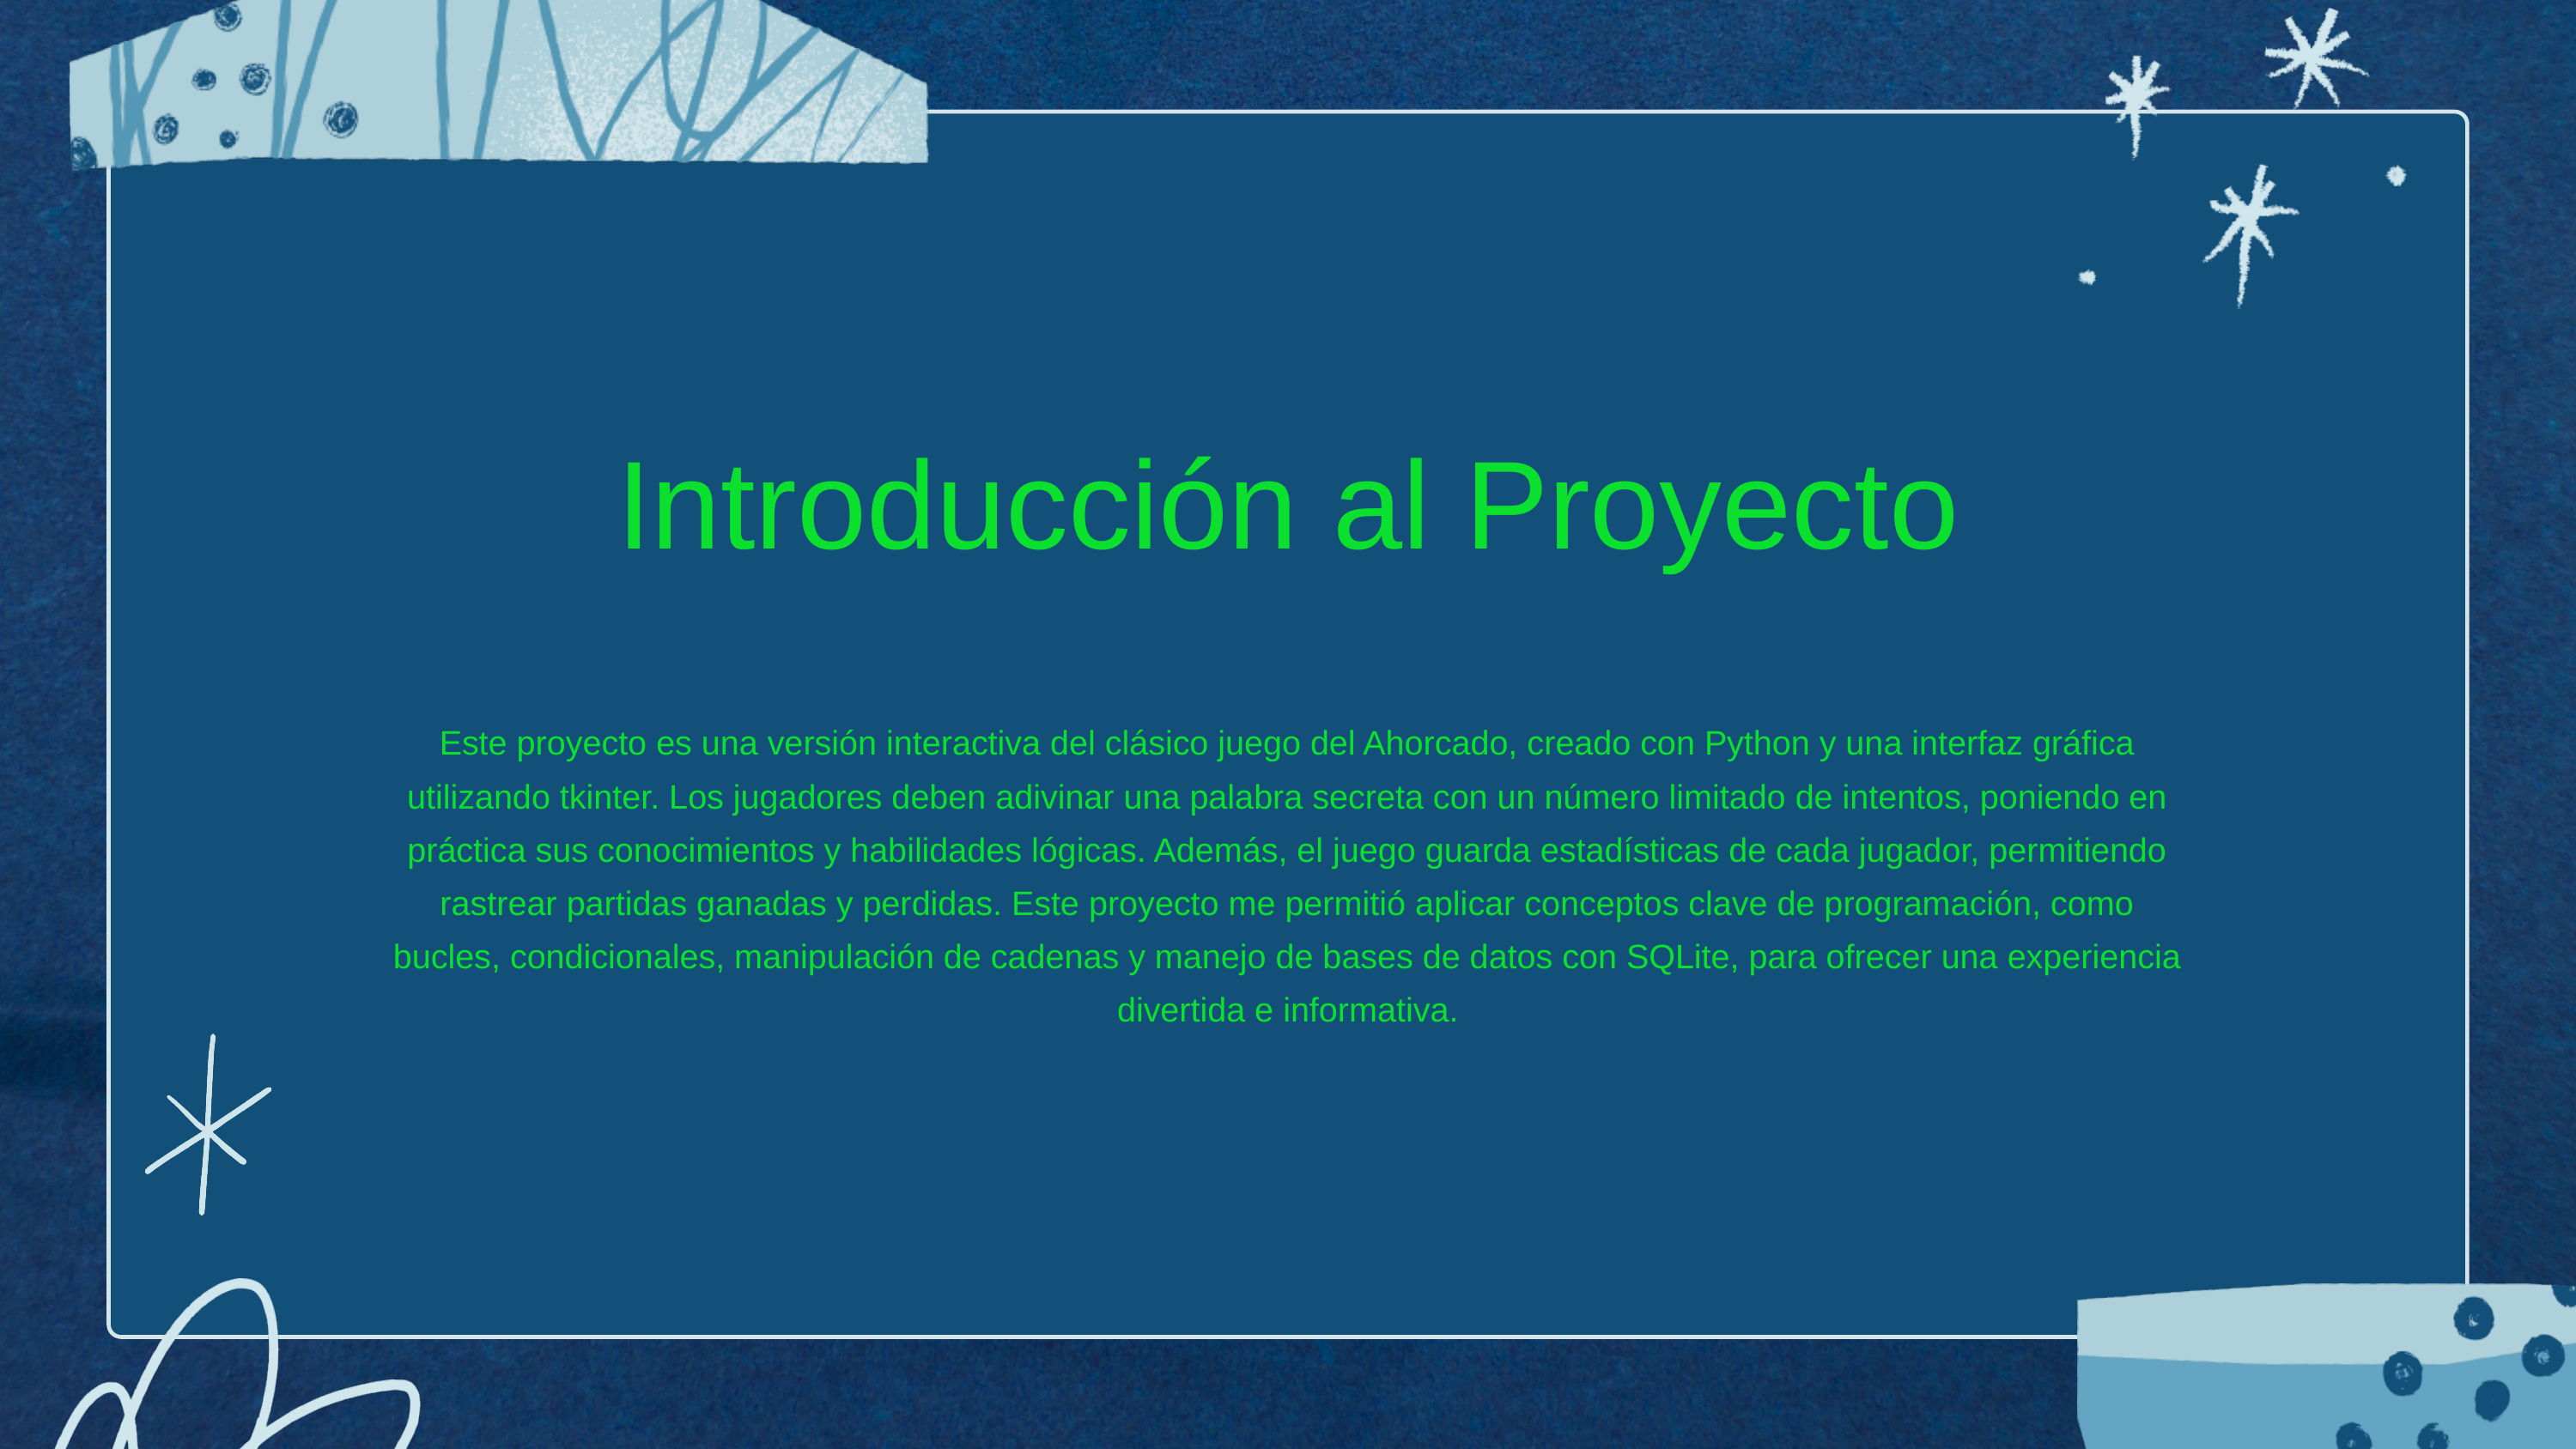

Introducción al Proyecto
Este proyecto es una versión interactiva del clásico juego del Ahorcado, creado con Python y una interfaz gráfica utilizando tkinter. Los jugadores deben adivinar una palabra secreta con un número limitado de intentos, poniendo en práctica sus conocimientos y habilidades lógicas. Además, el juego guarda estadísticas de cada jugador, permitiendo rastrear partidas ganadas y perdidas. Este proyecto me permitió aplicar conceptos clave de programación, como bucles, condicionales, manipulación de cadenas y manejo de bases de datos con SQLite, para ofrecer una experiencia divertida e informativa.